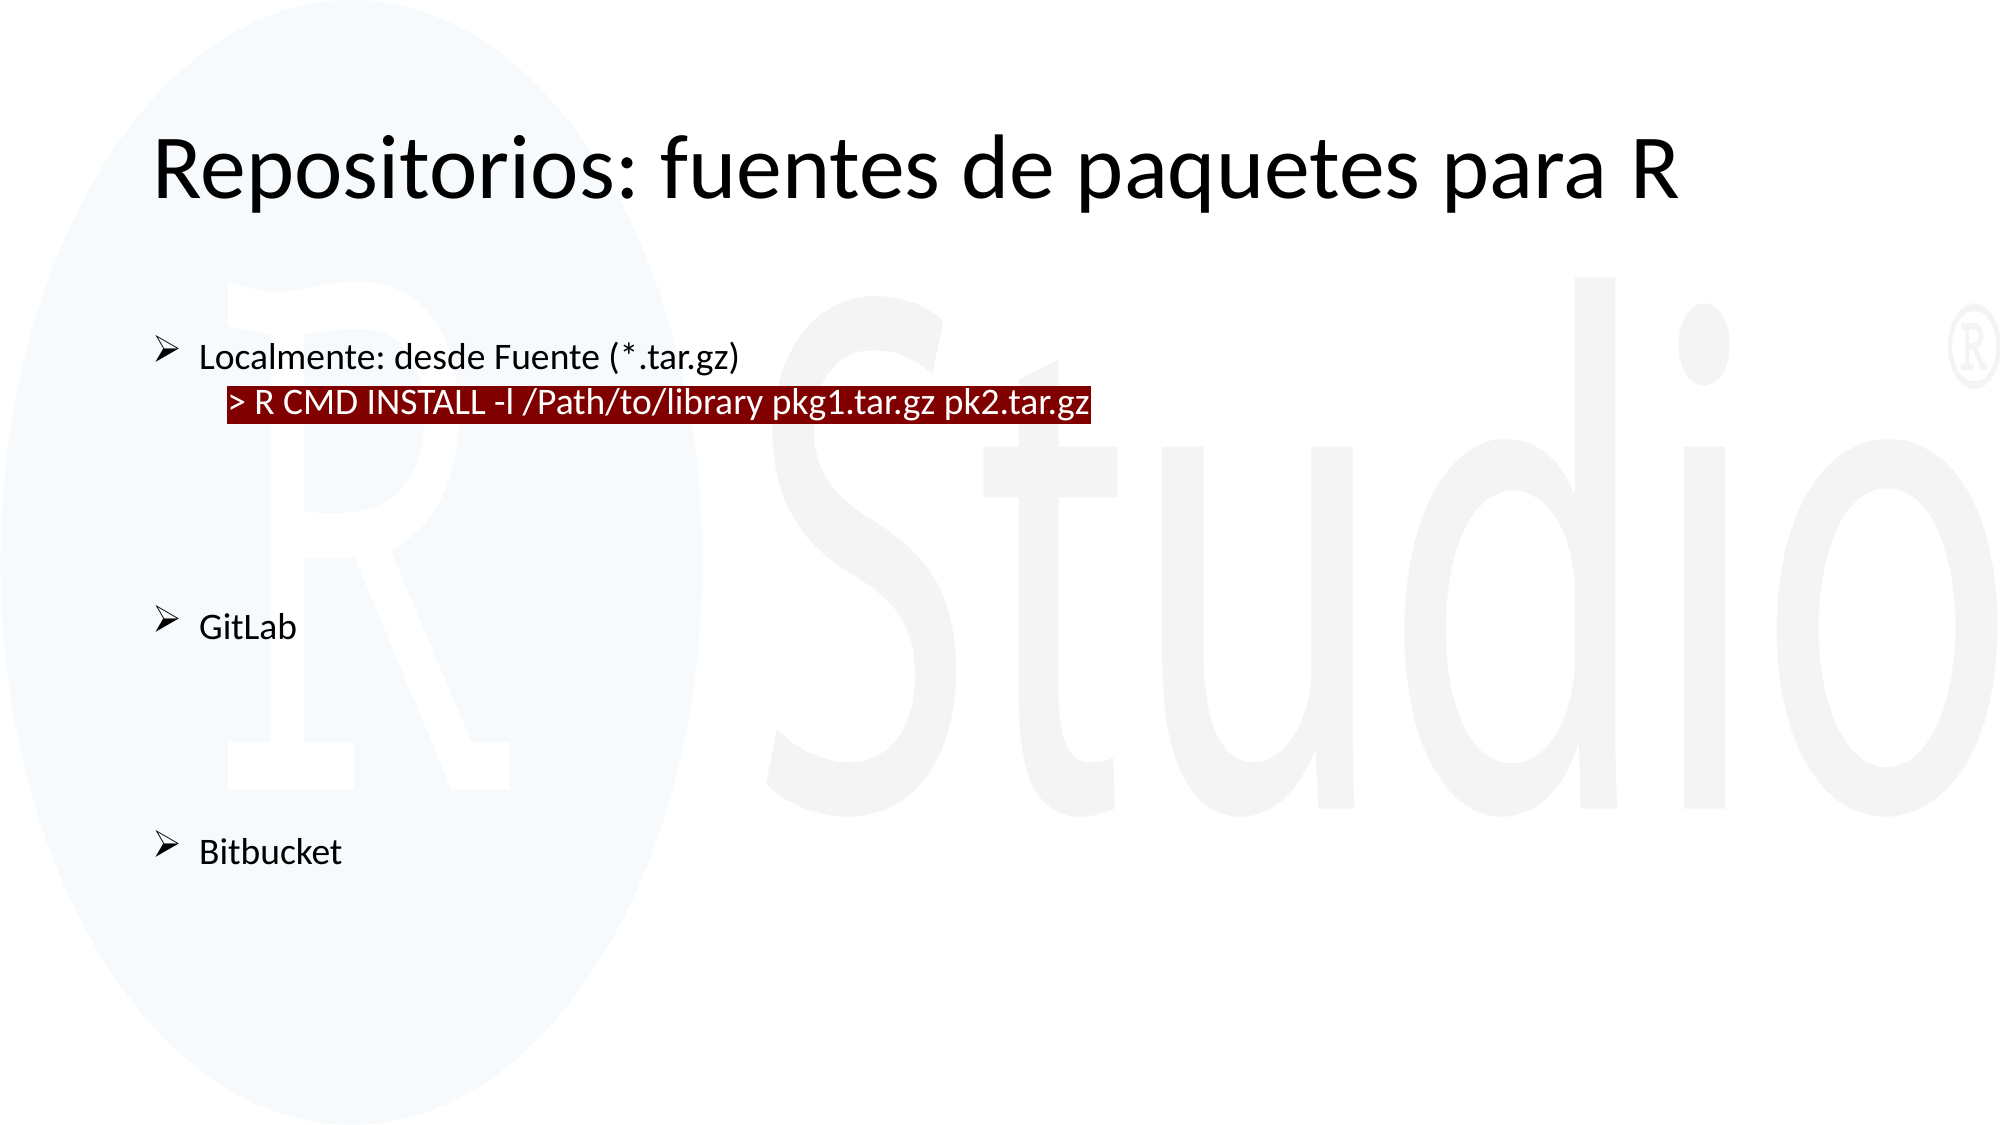

# Repositorios: fuentes de paquetes para R
Localmente: desde Fuente (*.tar.gz)
> R CMD INSTALL -l /Path/to/library pkg1.tar.gz pk2.tar.gz

GitLab

Bitbucket